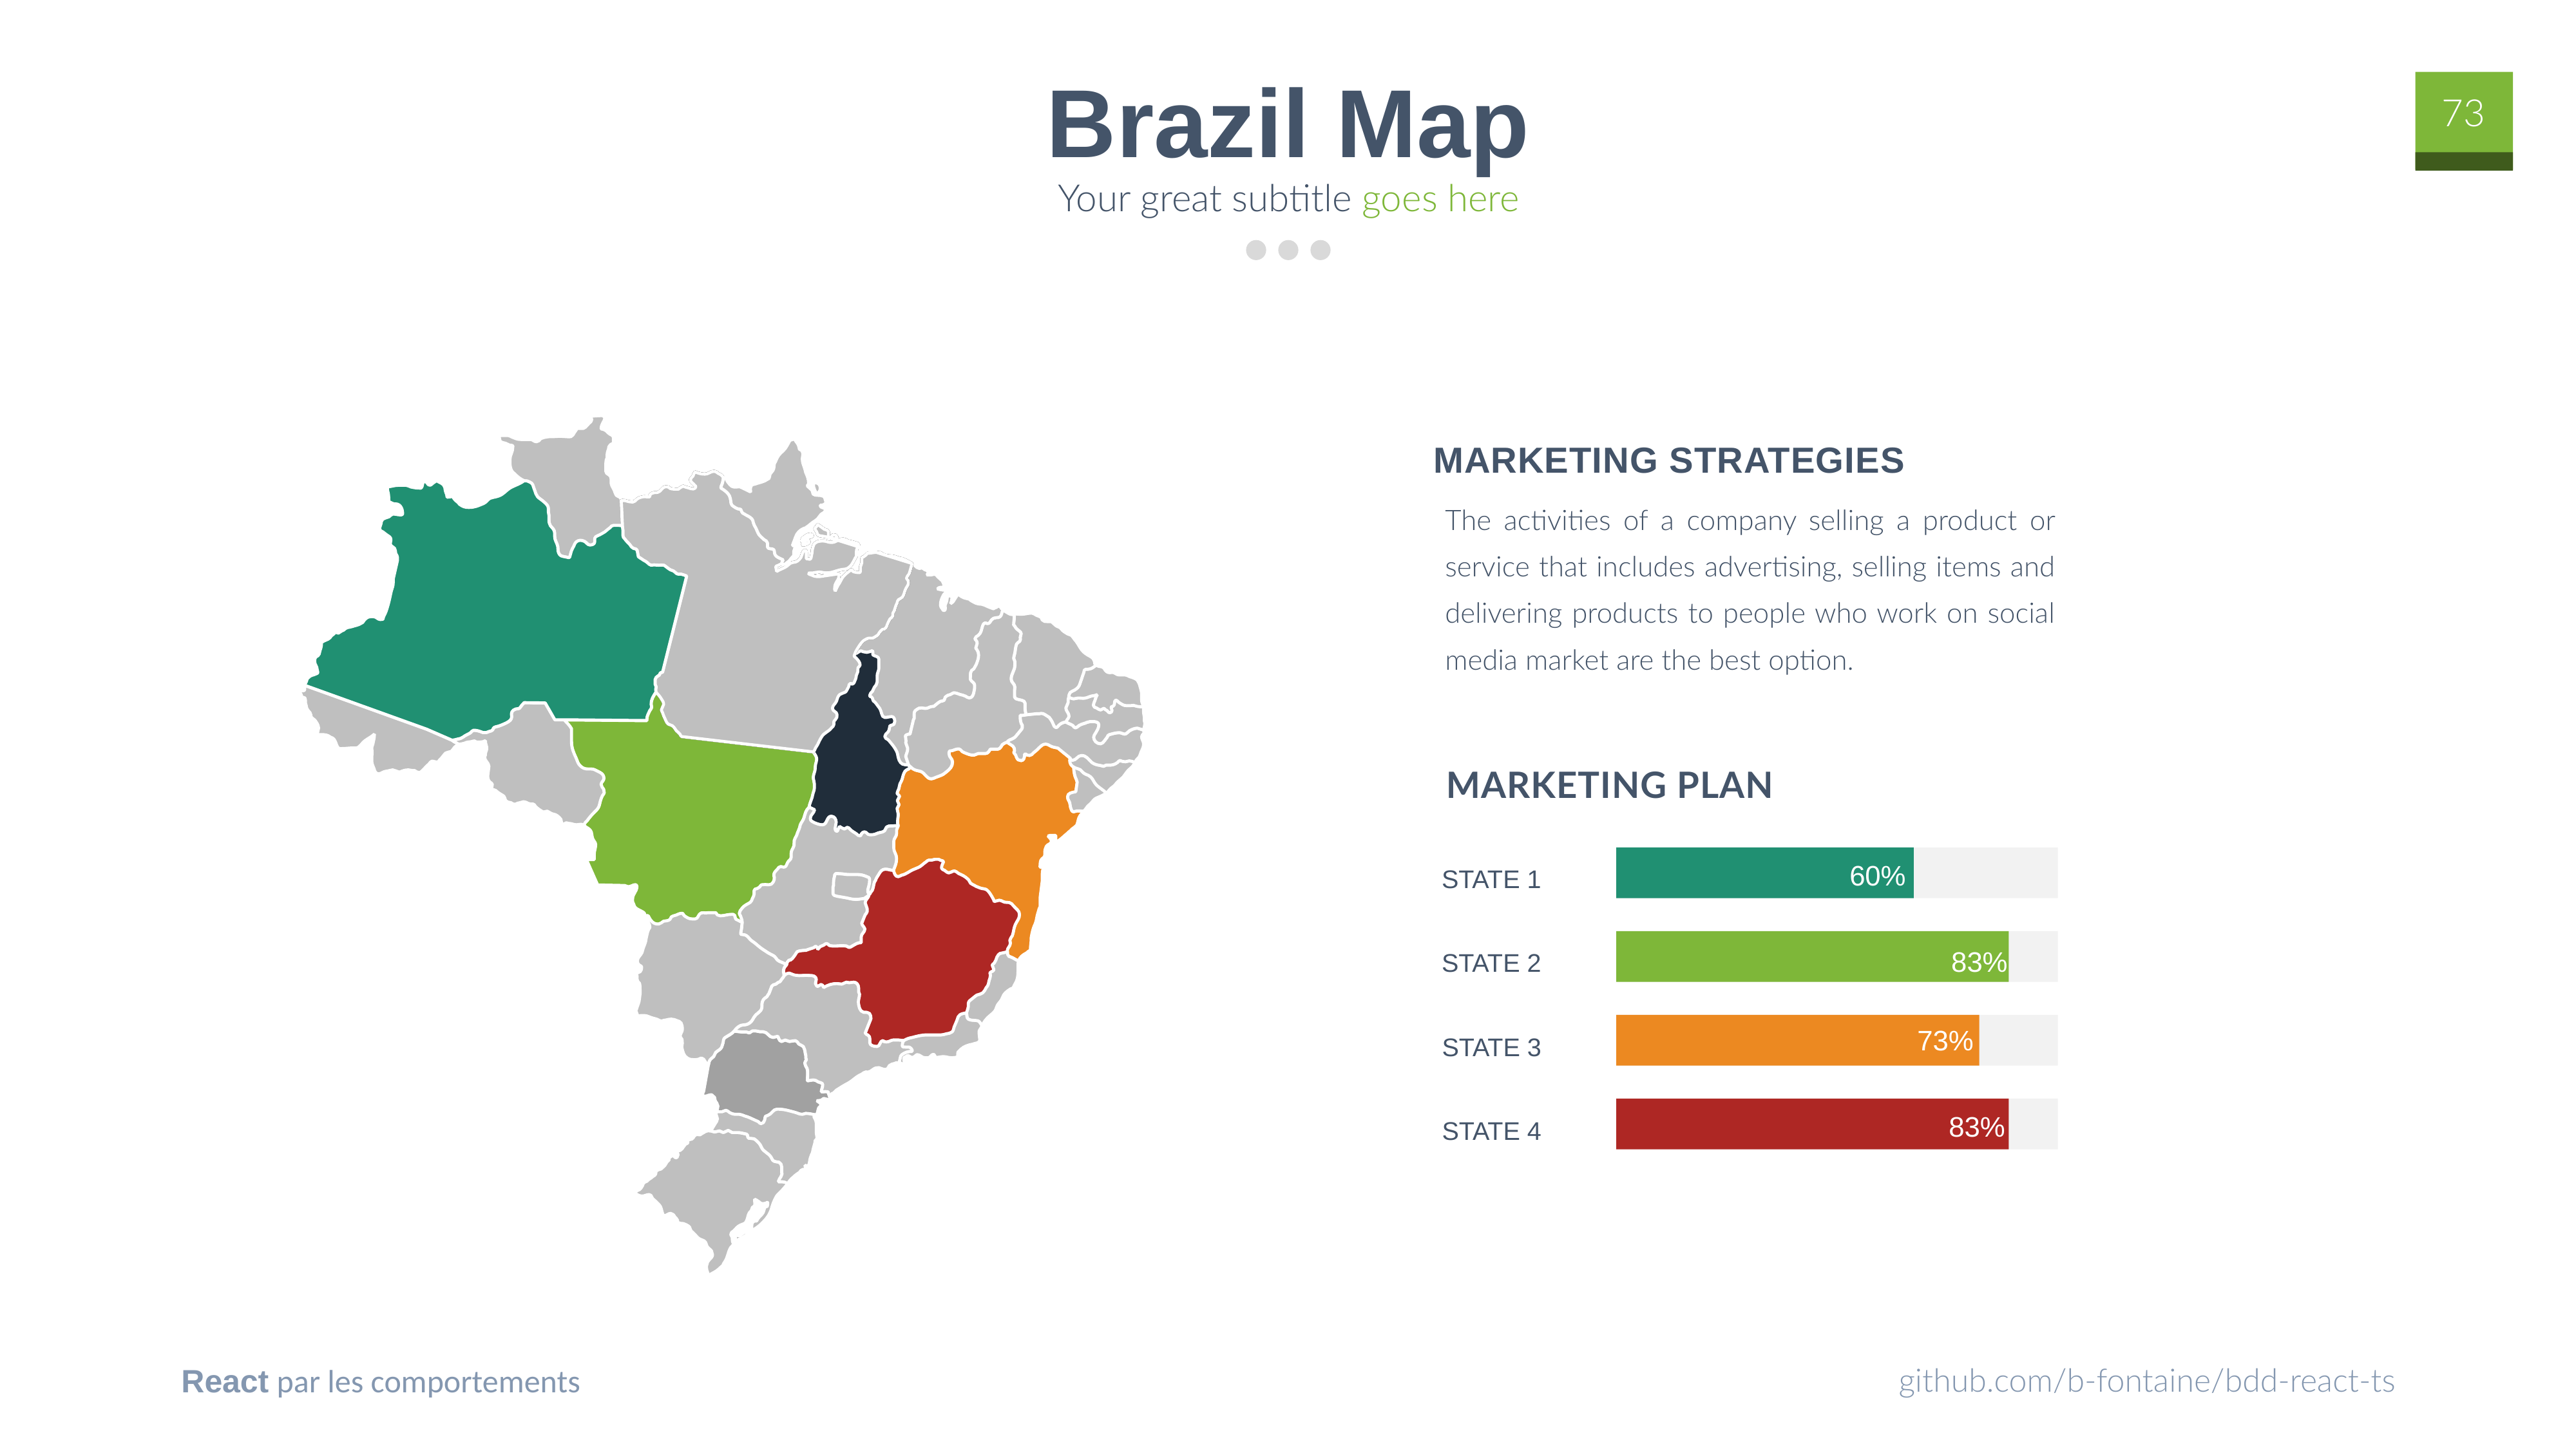

Brazil Map
Your great subtitle goes here

Marketing strategies
The activities of a company selling a product or service that includes advertising, selling items and delivering products to people who work on social media market are the best option.
Marketing plan
60%
STATE 1

STATE 2
83%

73%
STATE 3

83%
STATE 4